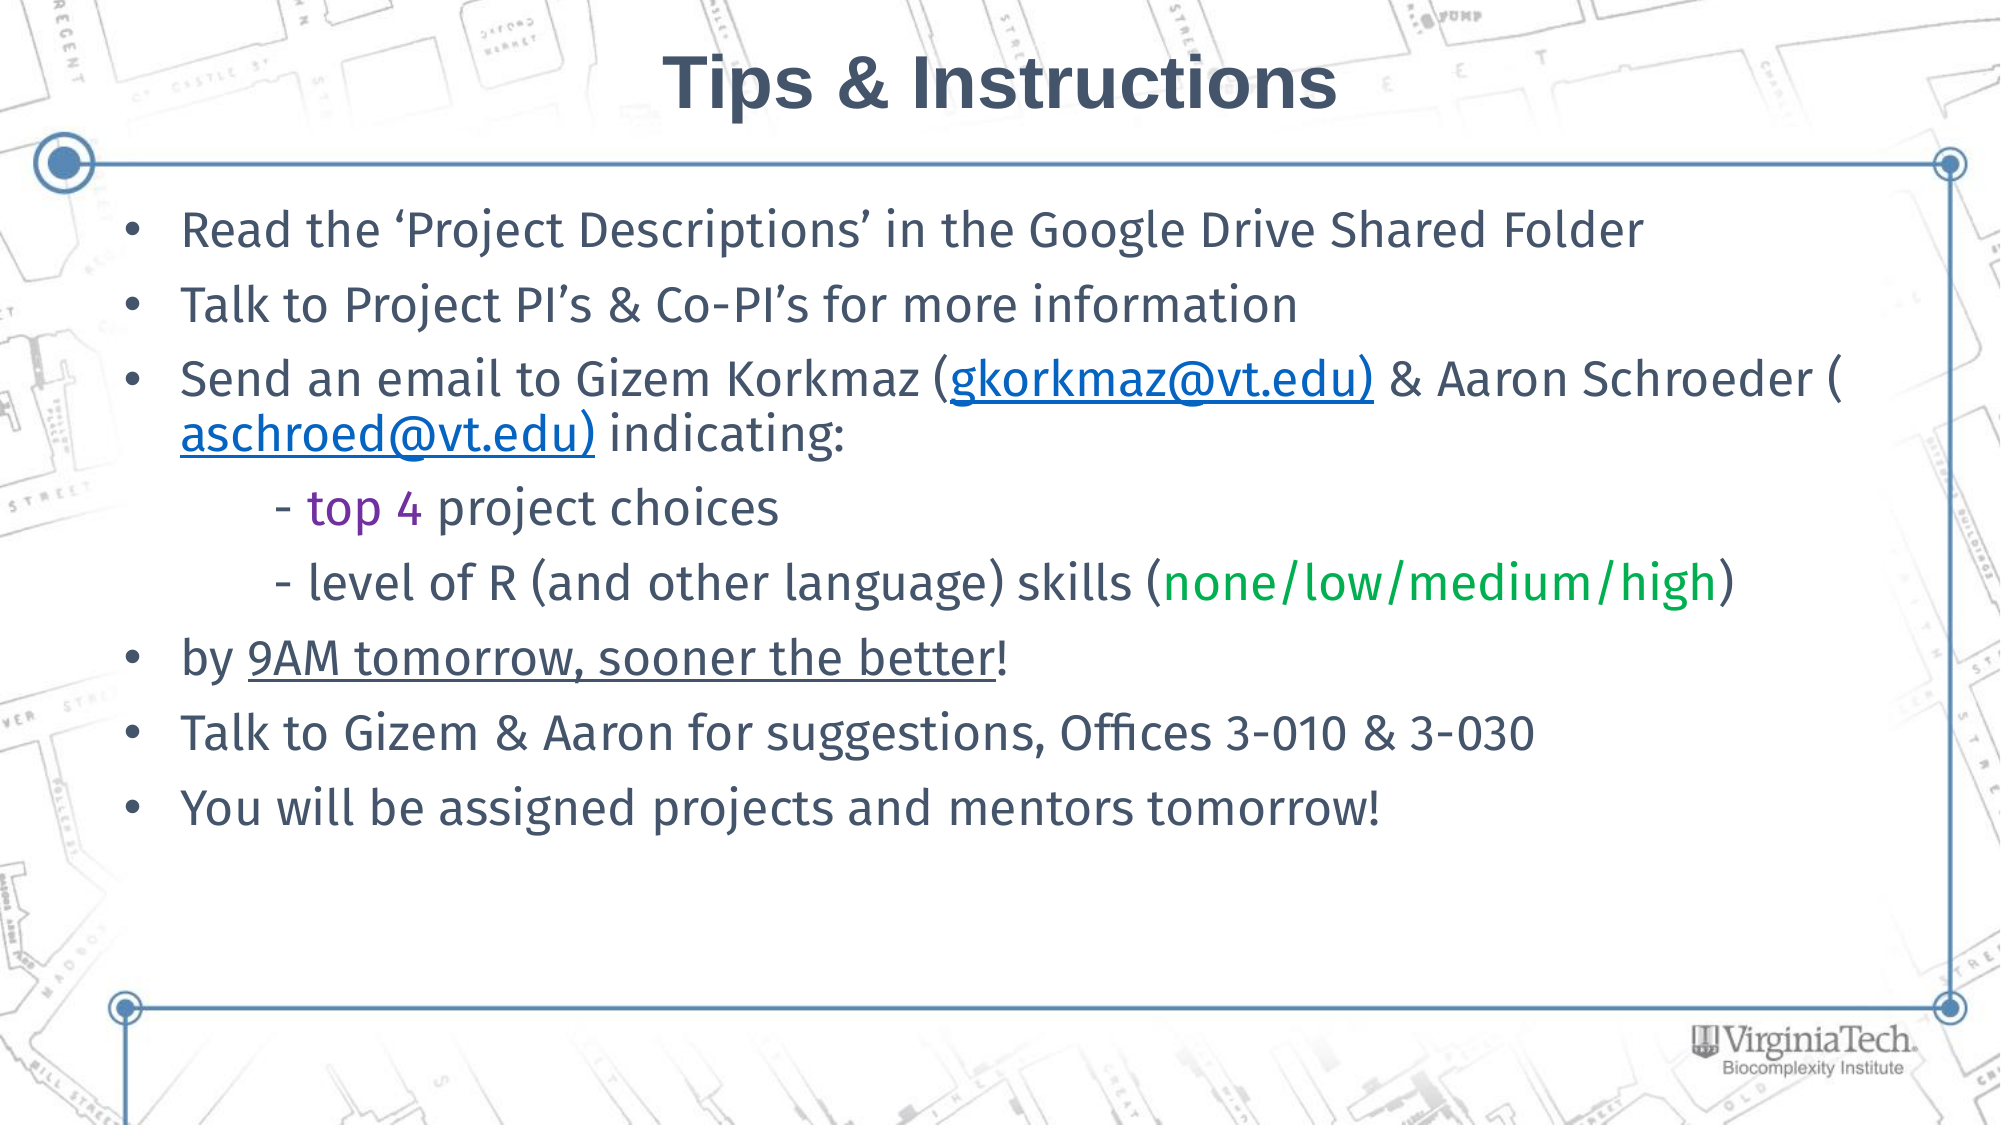

# Tips & Instructions
Read the ‘Project Descriptions’ in the Google Drive Shared Folder
Talk to Project PI’s & Co-PI’s for more information
Send an email to Gizem Korkmaz (gkorkmaz@vt.edu) & Aaron Schroeder (aschroed@vt.edu) indicating:
	- top 4 project choices
	- level of R (and other language) skills (none/low/medium/high)
by 9AM tomorrow, sooner the better!
Talk to Gizem & Aaron for suggestions, Offices 3-010 & 3-030
You will be assigned projects and mentors tomorrow!